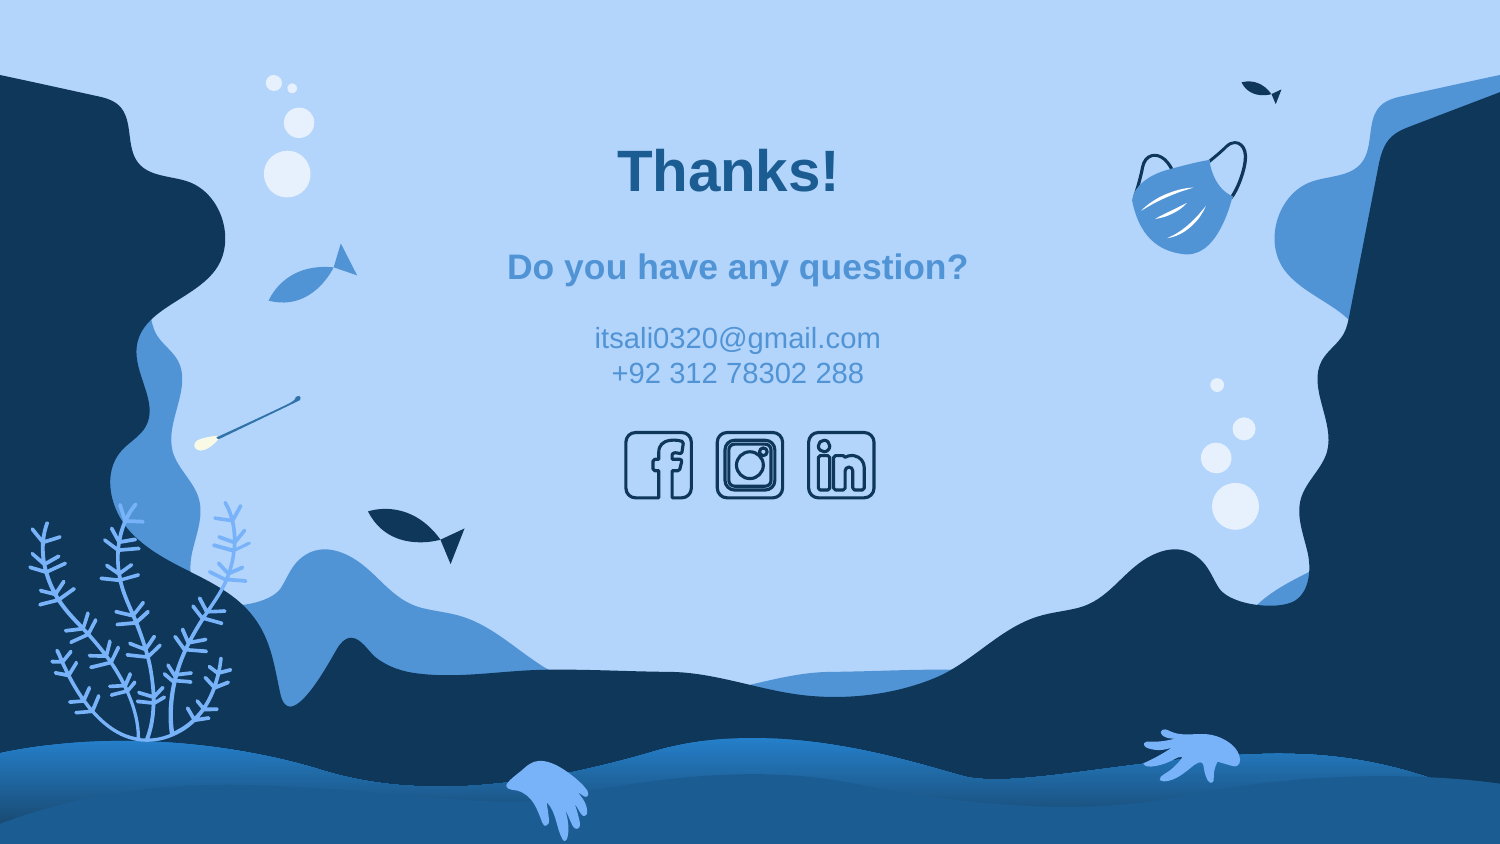

Thanks!
Do you have any question?
itsali0320@gmail.com
+92 312 78302 288